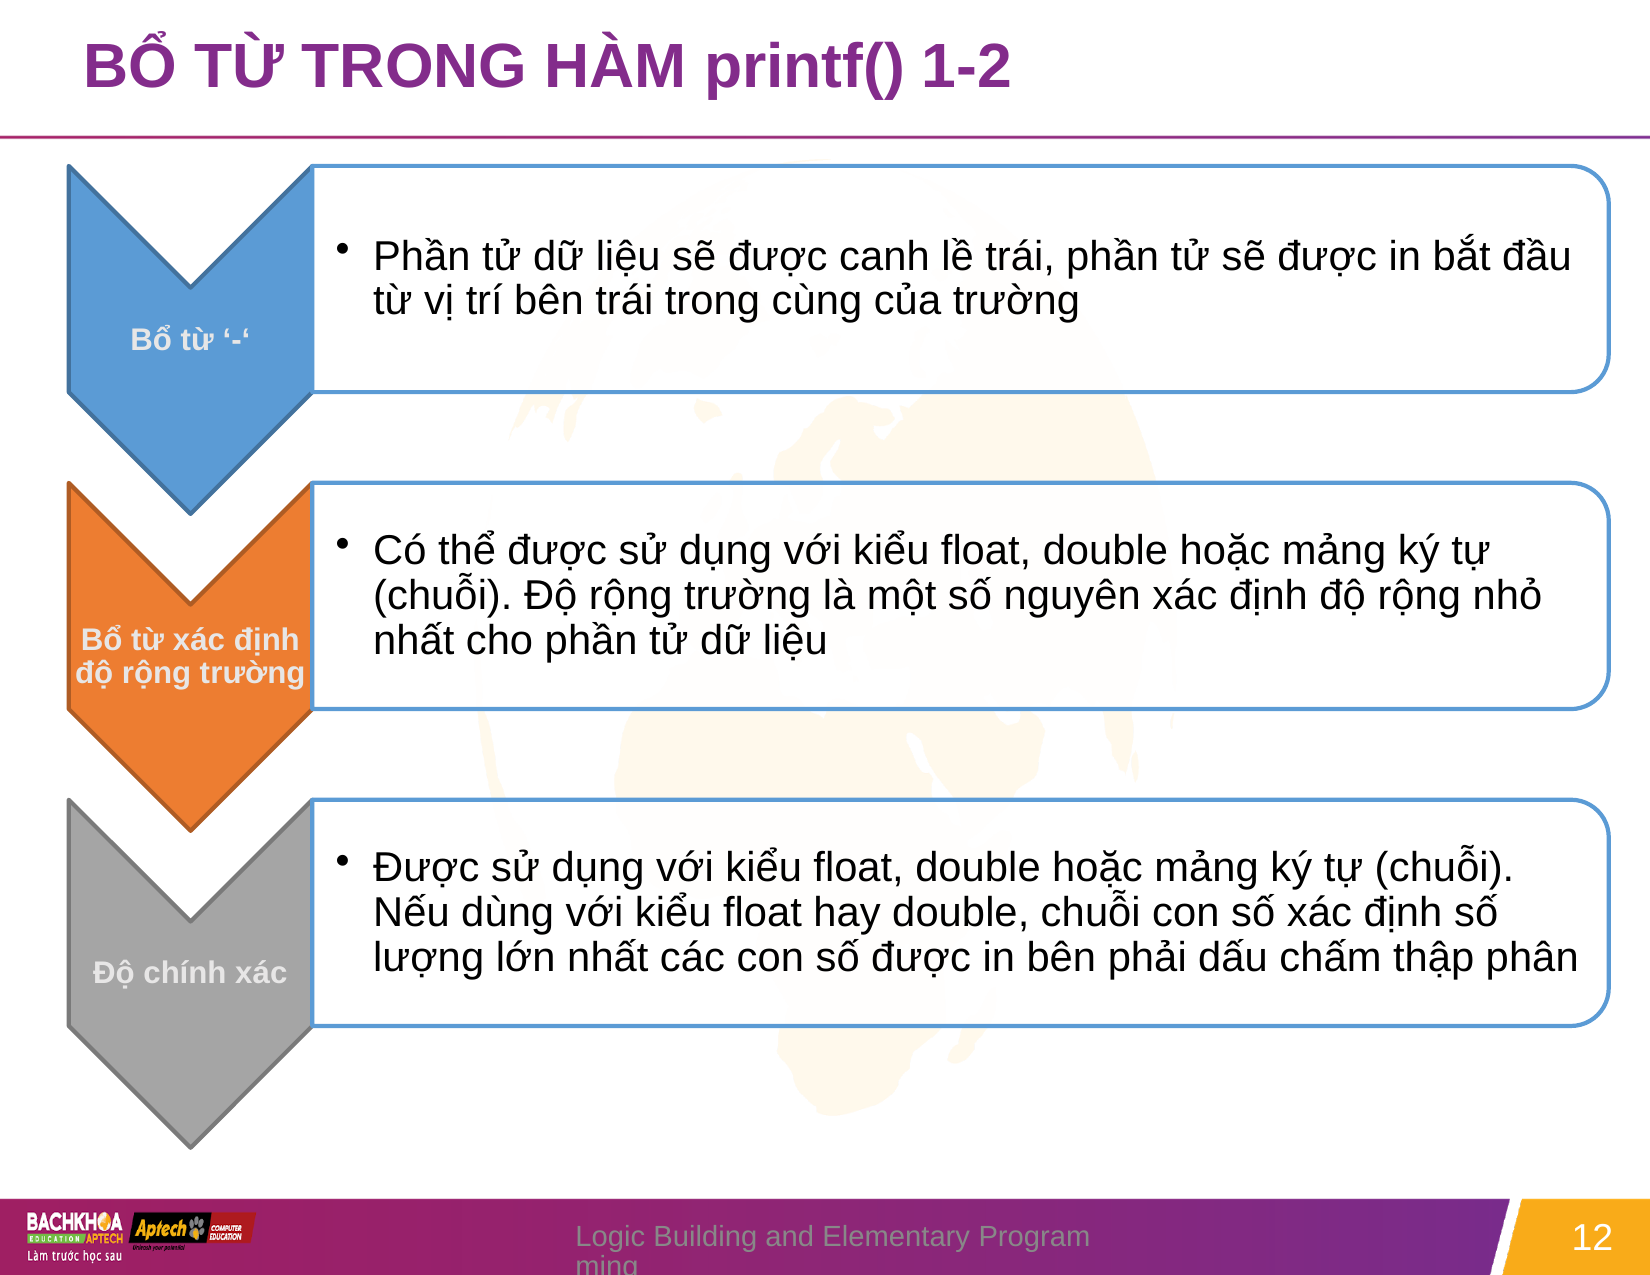

# BỔ TỪ TRONG HÀM printf() 1-2
Bổ từ ‘-‘
Phần tử dữ liệu sẽ được canh lề trái, phần tử sẽ được in bắt đầu từ vị trí bên trái trong cùng của trường
Bổ từ xác định độ rộng trường
Có thể được sử dụng với kiểu float, double hoặc mảng ký tự (chuỗi). Độ rộng trường là một số nguyên xác định độ rộng nhỏ nhất cho phần tử dữ liệu
Độ chính xác
Được sử dụng với kiểu float, double hoặc mảng ký tự (chuỗi). Nếu dùng với kiểu float hay double, chuỗi con số xác định số lượng lớn nhất các con số được in bên phải dấu chấm thập phân
Logic Building and Elementary Programming
12